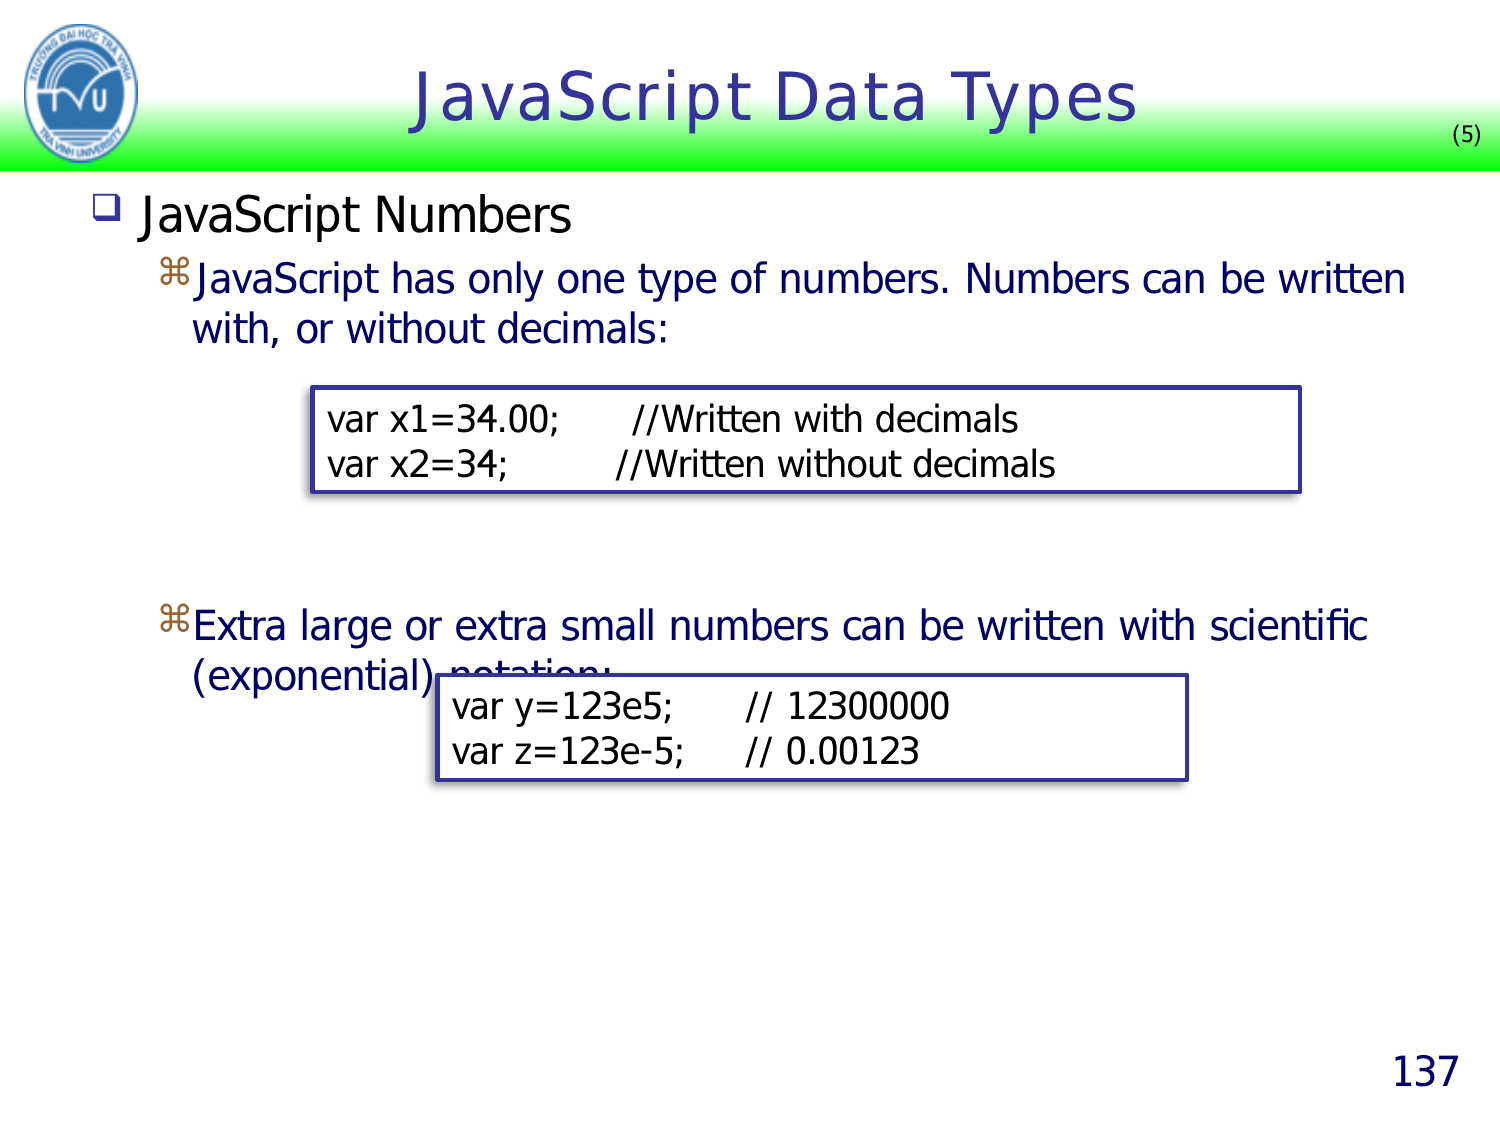

# JavaScript Data Types
(5)
JavaScript Numbers
JavaScript has only one type of numbers. Numbers can be written with, or without decimals:

Extra large or extra small numbers can be written with scientific (exponential) notation:

var x1=34.00;      //Written with decimals
var x2=34;         //Written without decimals
var y=123e5;      // 12300000
var z=123e-5;     // 0.00123
137